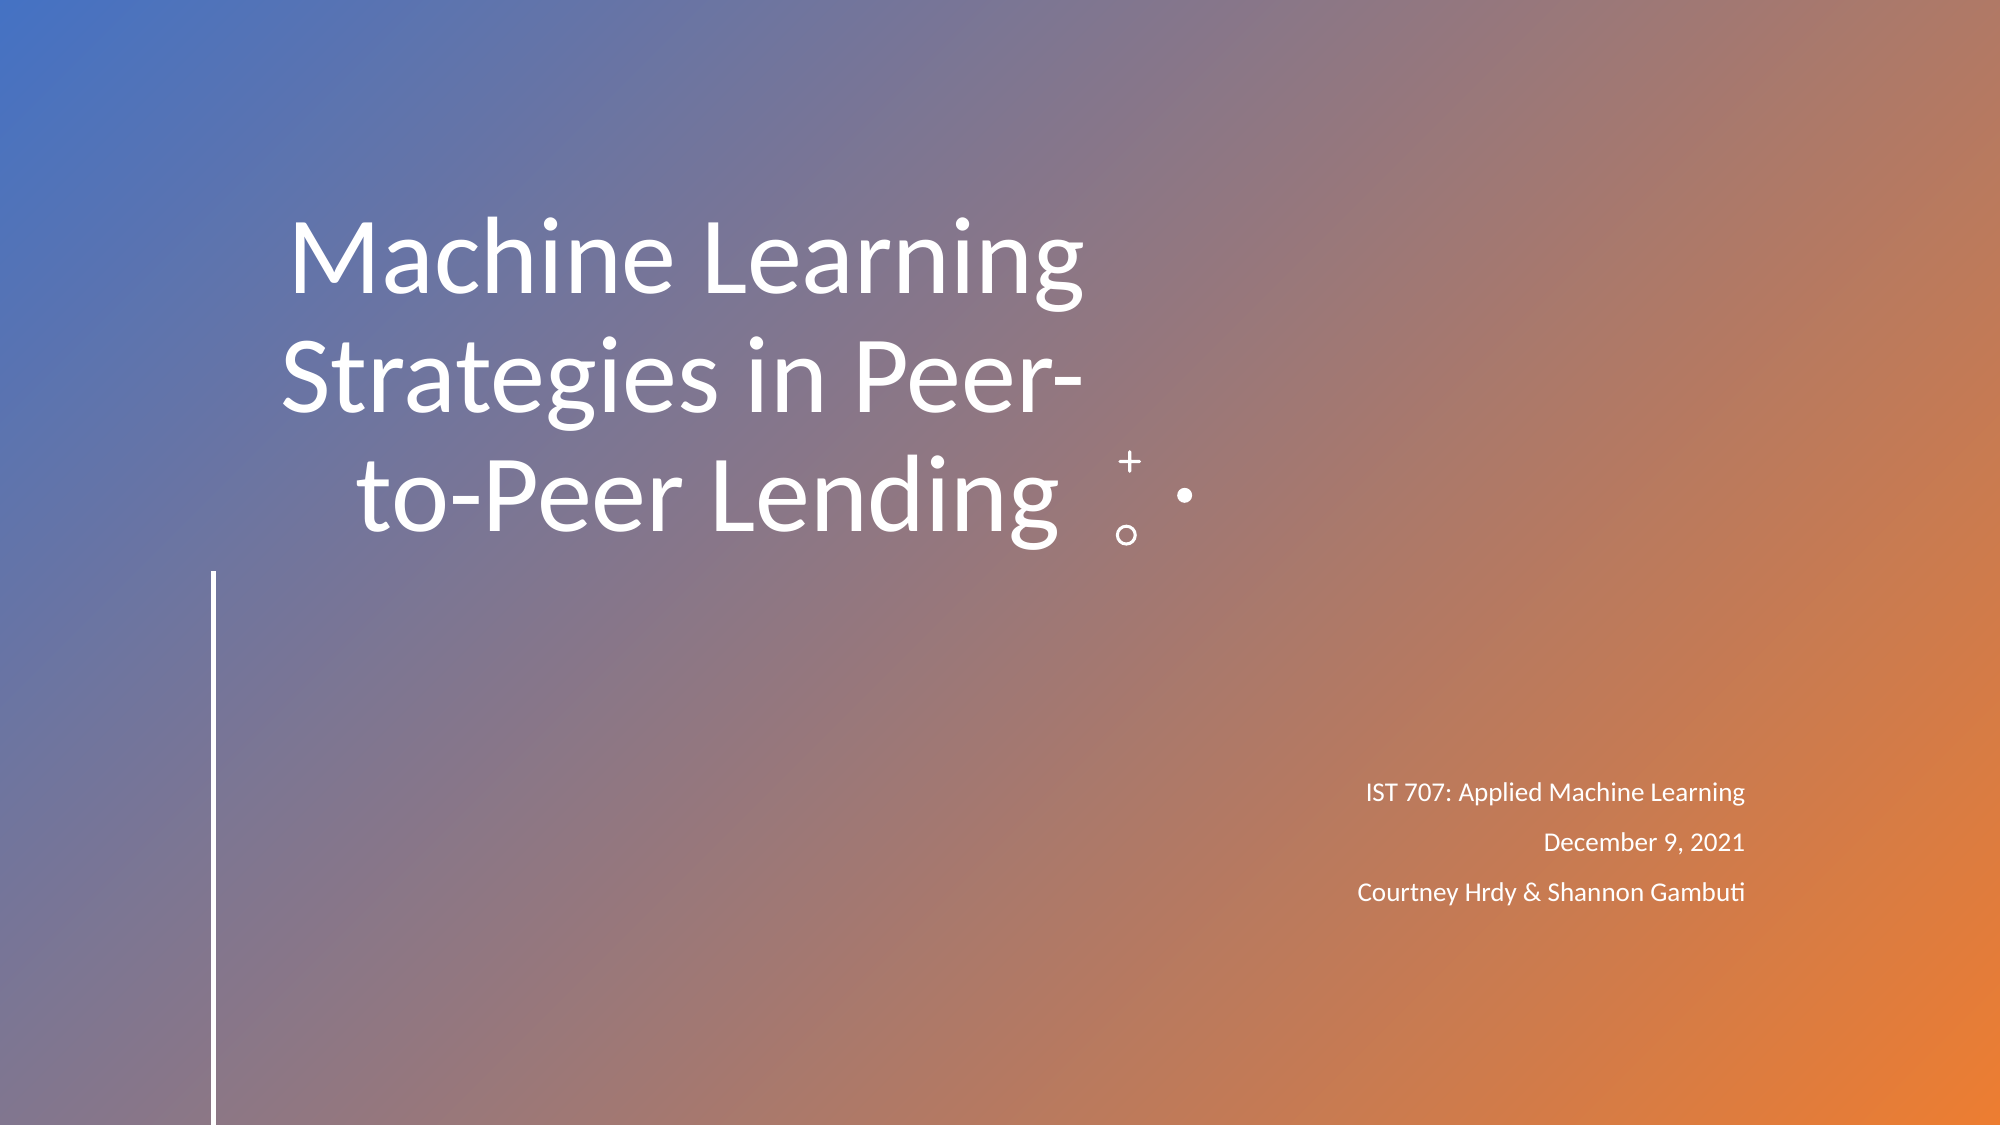

# Machine Learning Strategies in Peer-to-Peer Lending

IST 707: Applied Machine Learning
December 9, 2021
 Courtney Hrdy & Shannon Gambuti